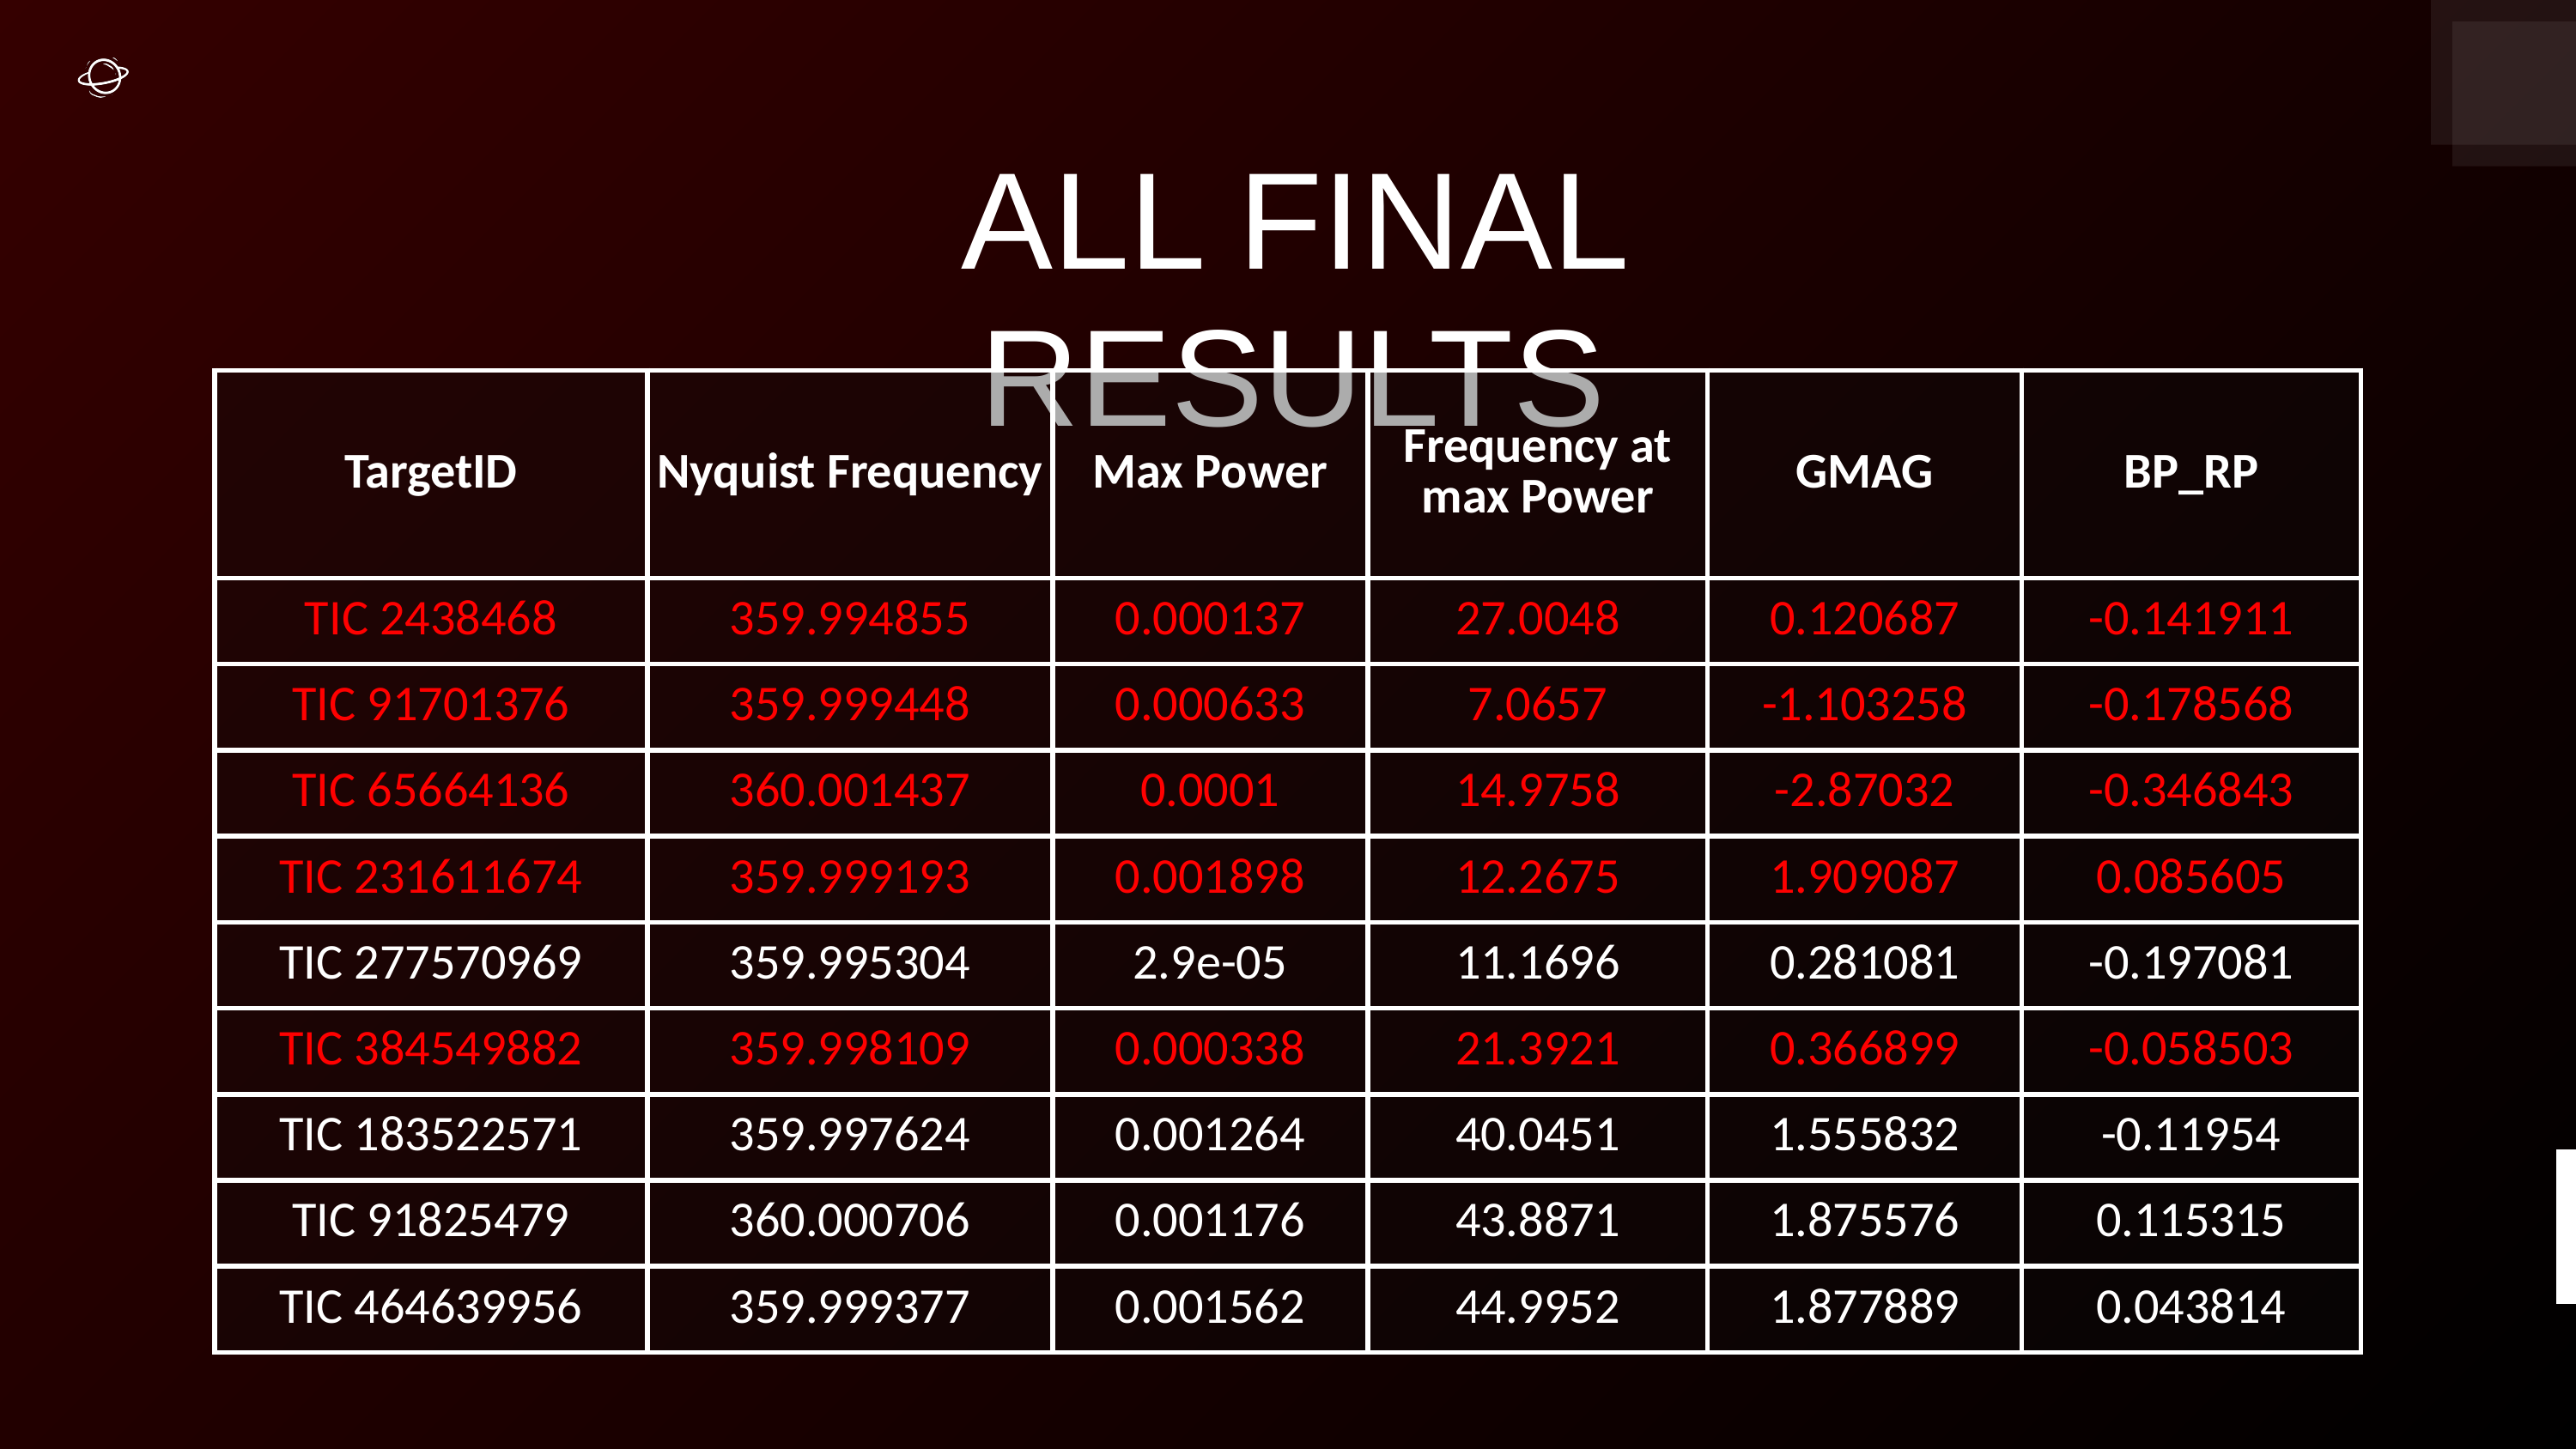

ALL FINAL RESULTS
| TargetID | Nyquist Frequency | Max Power | Frequency at max Power | GMAG | BP\_RP |
| --- | --- | --- | --- | --- | --- |
| TIC 2438468 | 359.994855 | 0.000137 | 27.0048 | 0.120687 | -0.141911 |
| TIC 91701376 | 359.999448 | 0.000633 | 7.0657 | -1.103258 | -0.178568 |
| TIC 65664136 | 360.001437 | 0.0001 | 14.9758 | -2.87032 | -0.346843 |
| TIC 231611674 | 359.999193 | 0.001898 | 12.2675 | 1.909087 | 0.085605 |
| TIC 277570969 | 359.995304 | 2.9e-05 | 11.1696 | 0.281081 | -0.197081 |
| TIC 384549882 | 359.998109 | 0.000338 | 21.3921 | 0.366899 | -0.058503 |
| TIC 183522571 | 359.997624 | 0.001264 | 40.0451 | 1.555832 | -0.11954 |
| TIC 91825479 | 360.000706 | 0.001176 | 43.8871 | 1.875576 | 0.115315 |
| TIC 464639956 | 359.999377 | 0.001562 | 44.9952 | 1.877889 | 0.043814 |